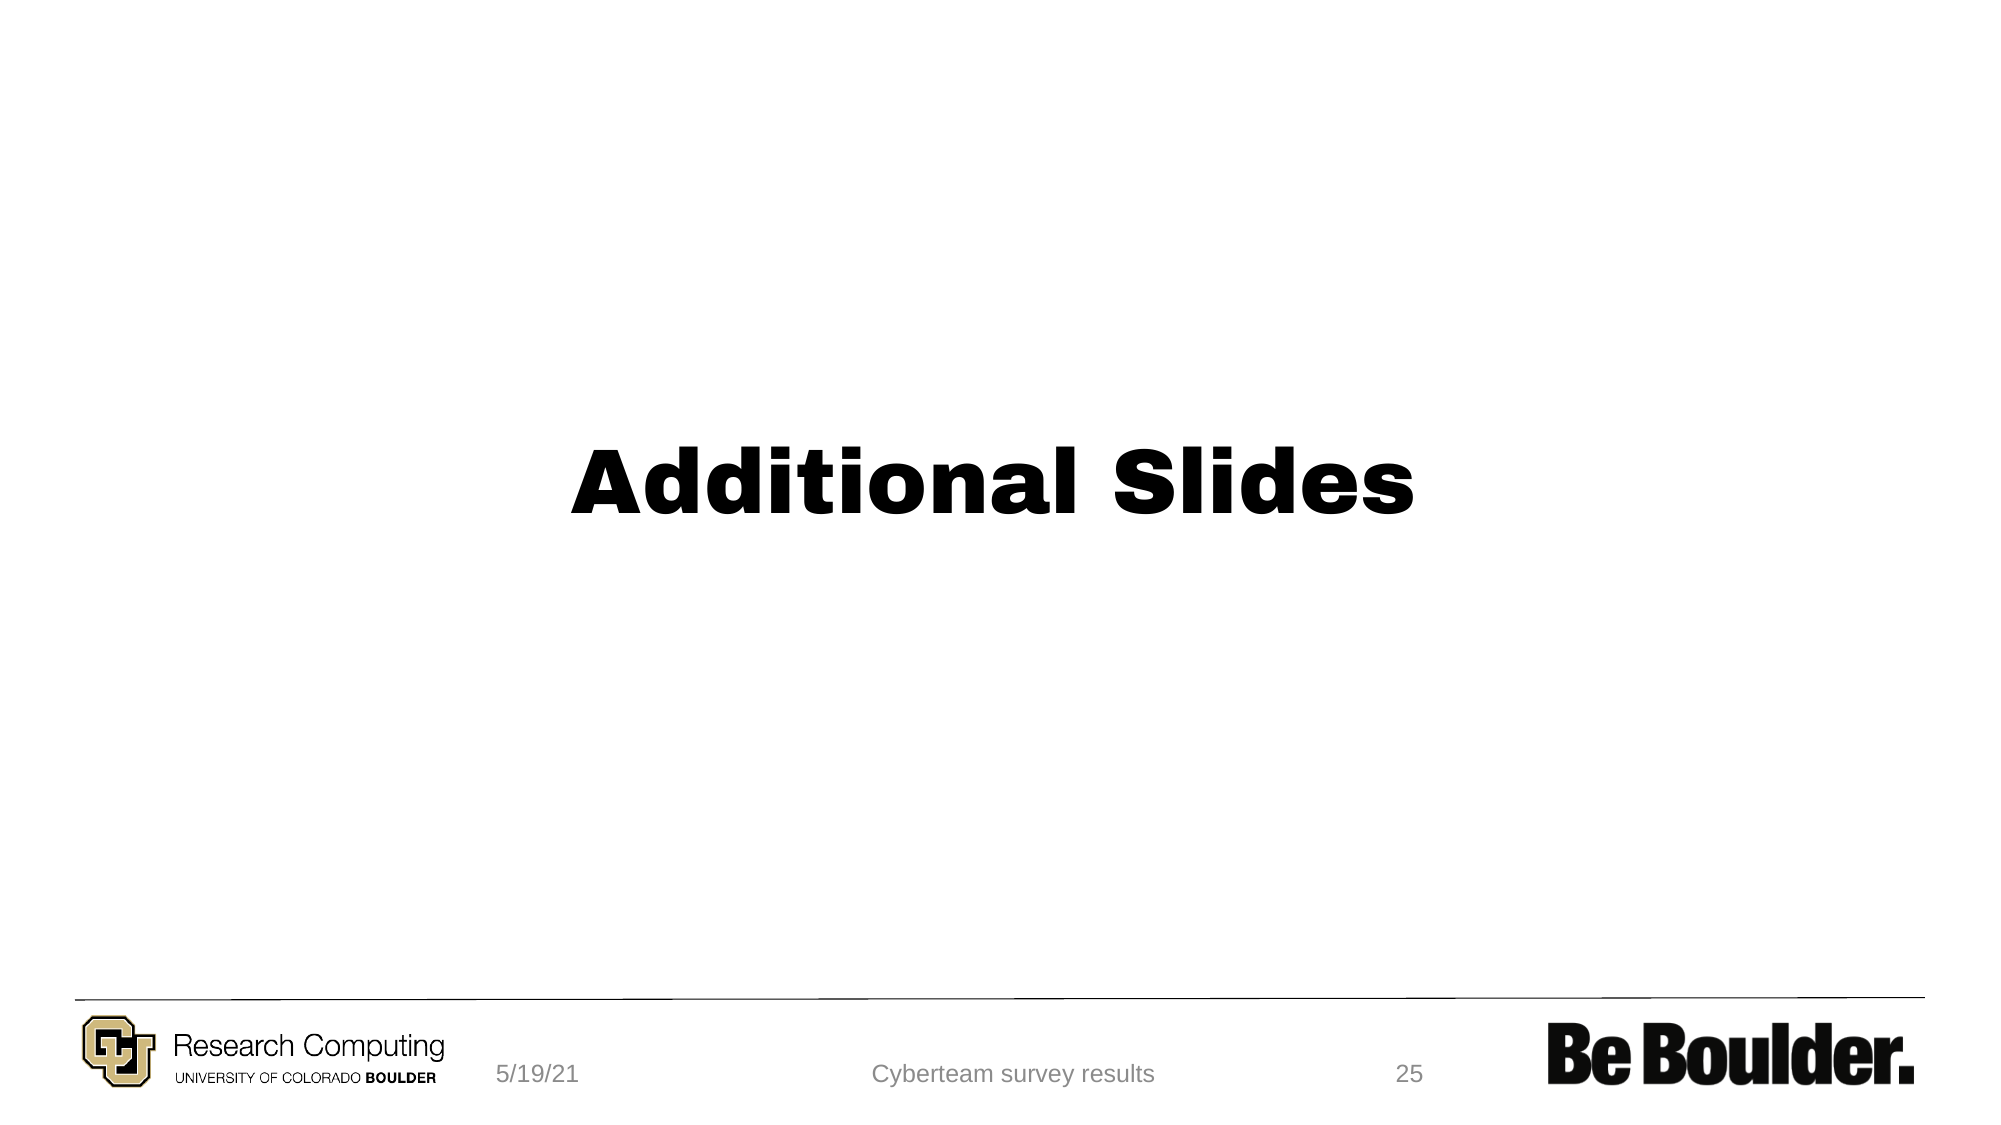

# Additional Slides
5/19/21
Cyberteam survey results
25